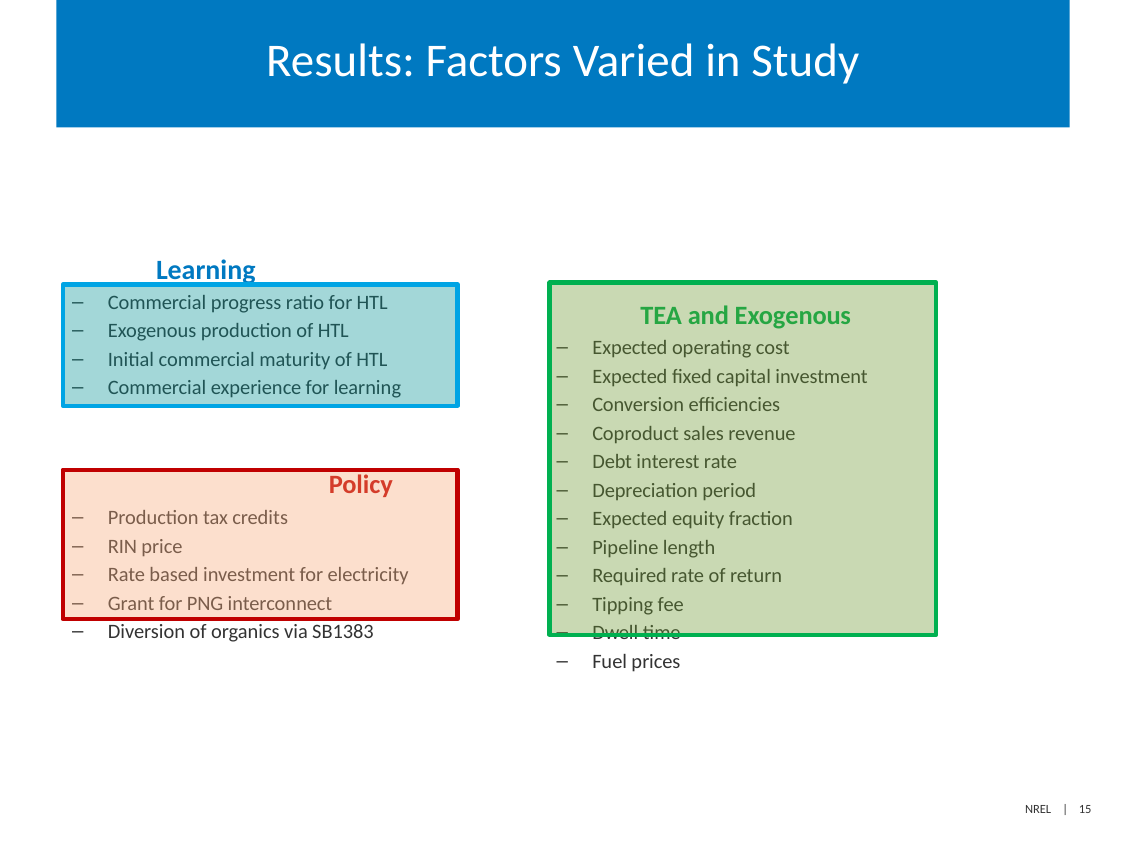

# Results: Factors Varied in Study
			Learning
Commercial progress ratio for HTL
Exogenous production of HTL
Initial commercial maturity of HTL
Commercial experience for learning

	 		    Policy
Production tax credits
RIN price
Rate based investment for electricity
Grant for PNG interconnect
Diversion of organics via SB1383

		TEA and Exogenous
Expected operating cost
Expected fixed capital investment
Conversion efficiencies
Coproduct sales revenue
Debt interest rate
Depreciation period
Expected equity fraction
Pipeline length
Required rate of return
Tipping fee
Dwell time
Fuel prices